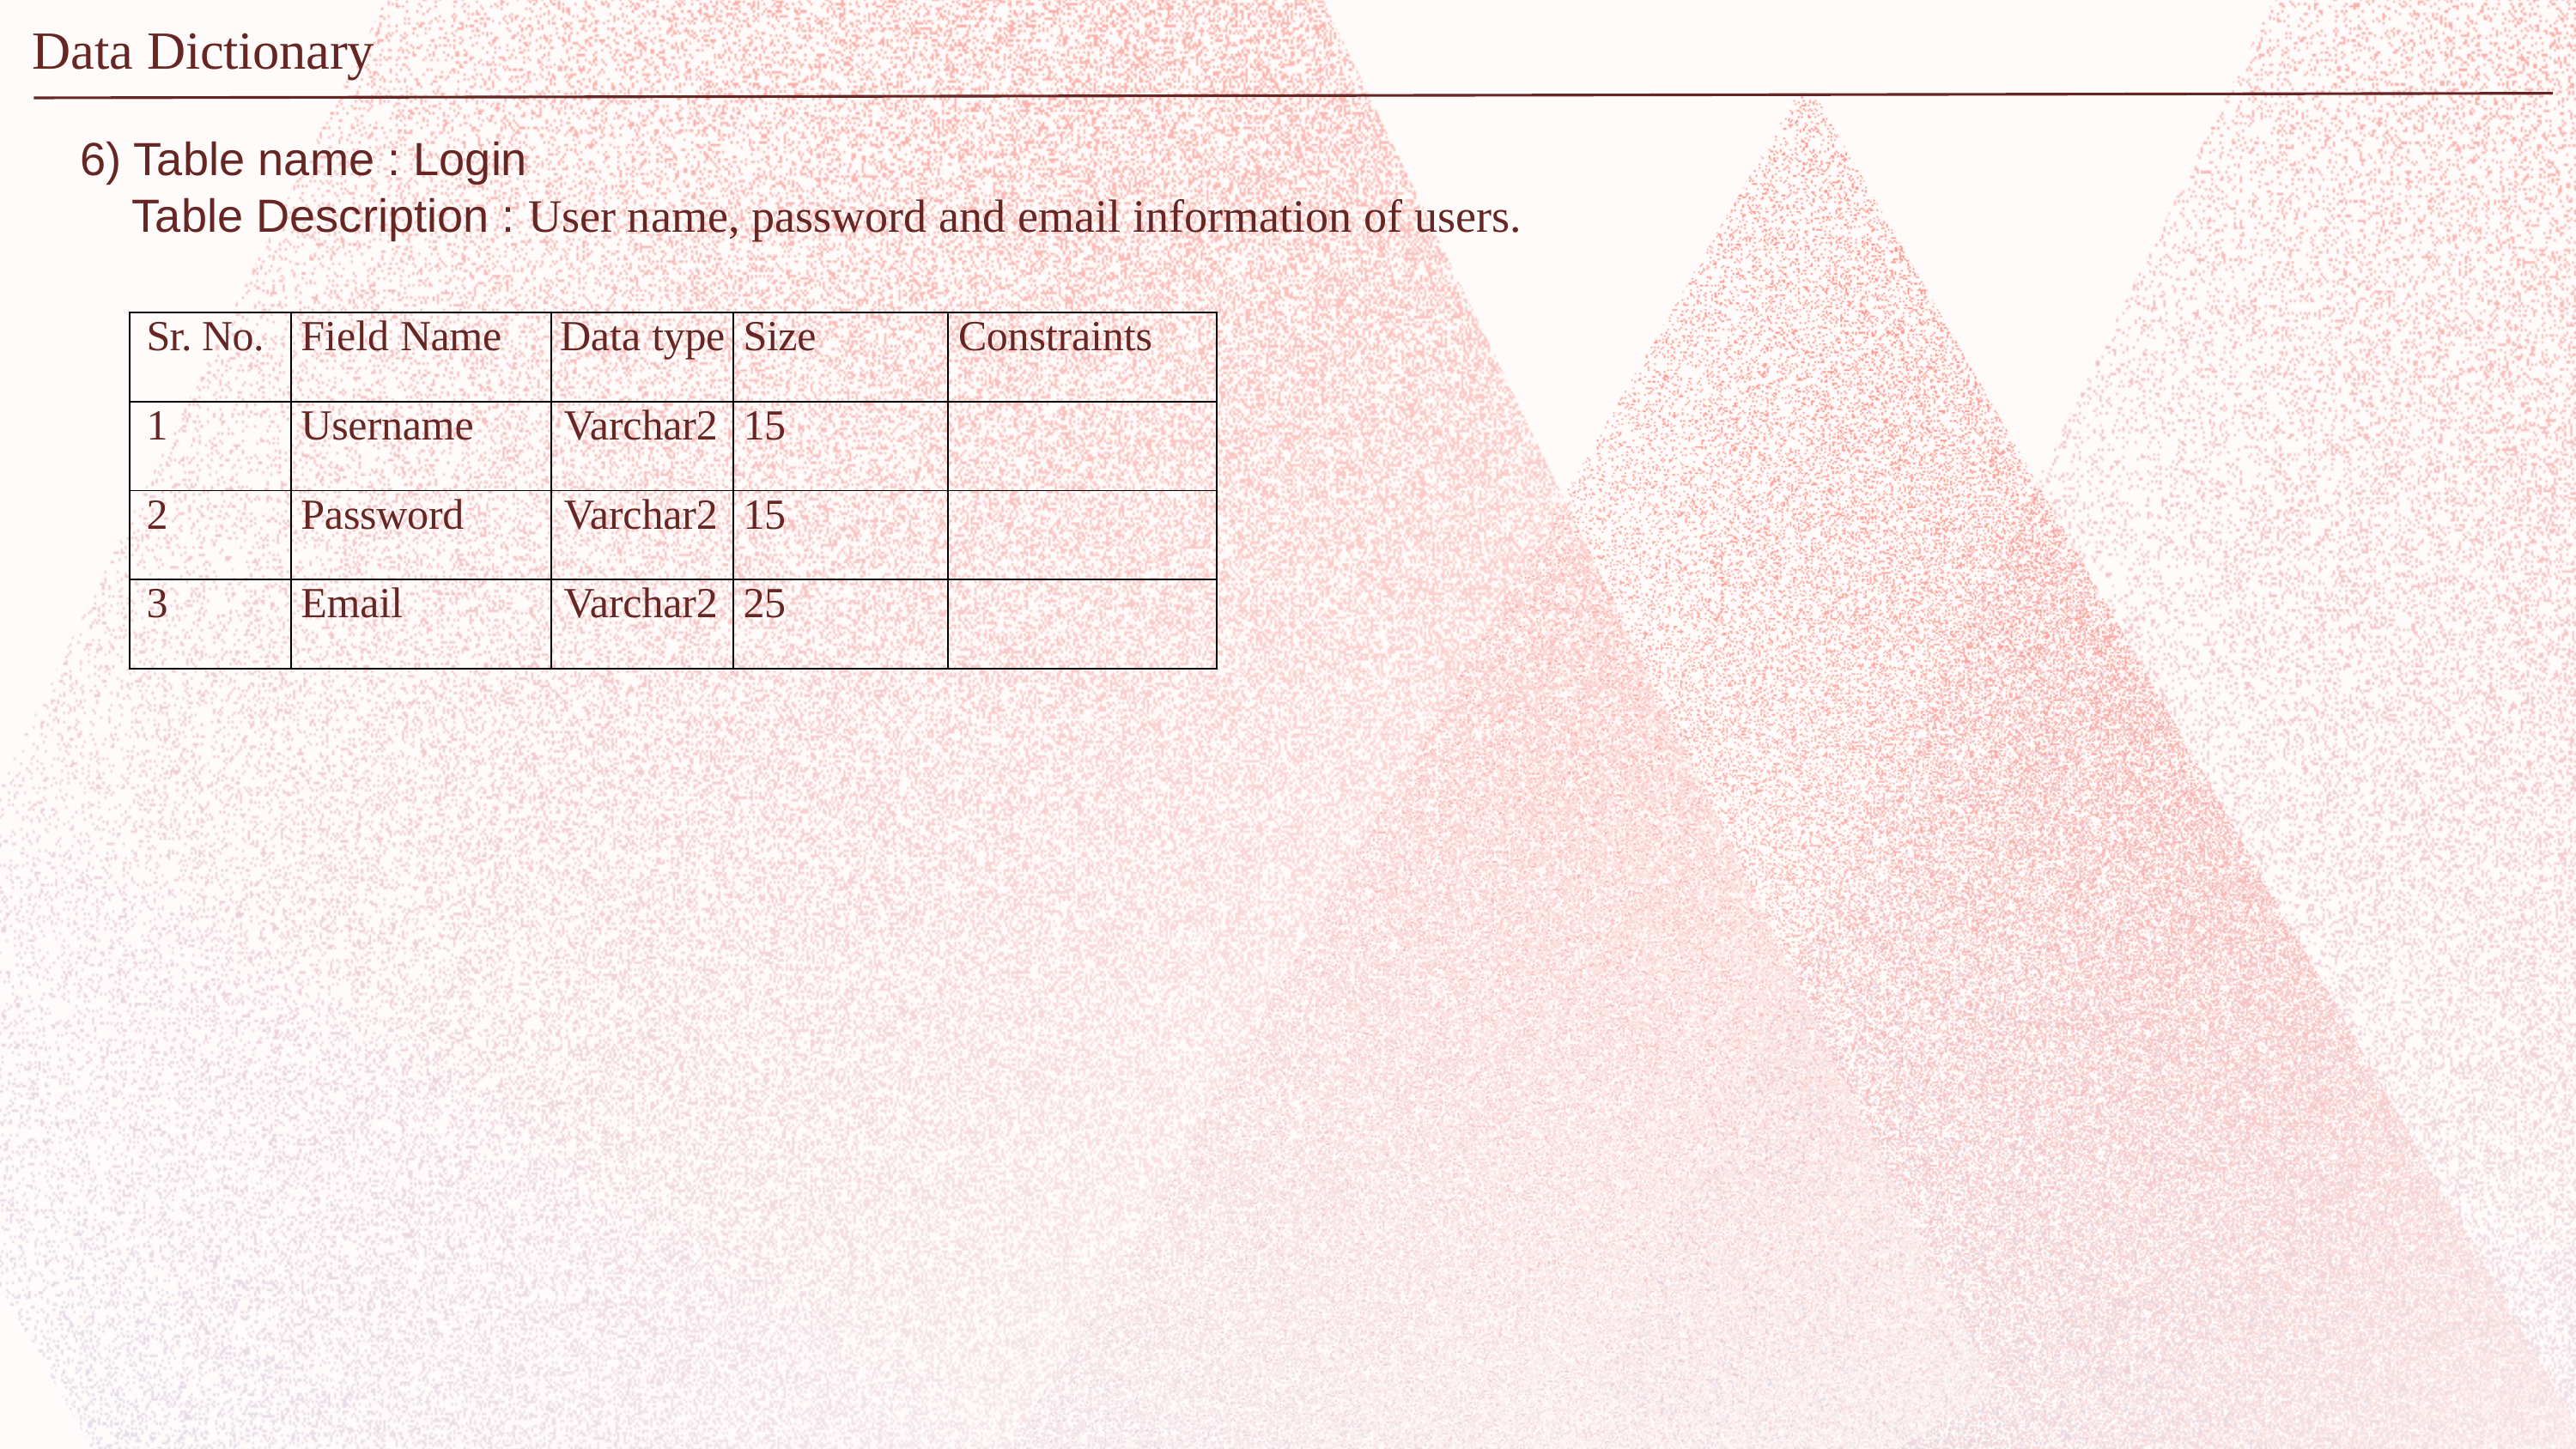

Data Dictionary
6) Table name : Login
    Table Description : User name, password and email information of users.

| Sr. No. | Field Name | Data type | Size | Constraints |
| --- | --- | --- | --- | --- |
| 1 | Username | Varchar2 | 15 |  |
| 2 | Password | Varchar2 | 15 |  |
| 3 | Email | Varchar2 | 25 |  |